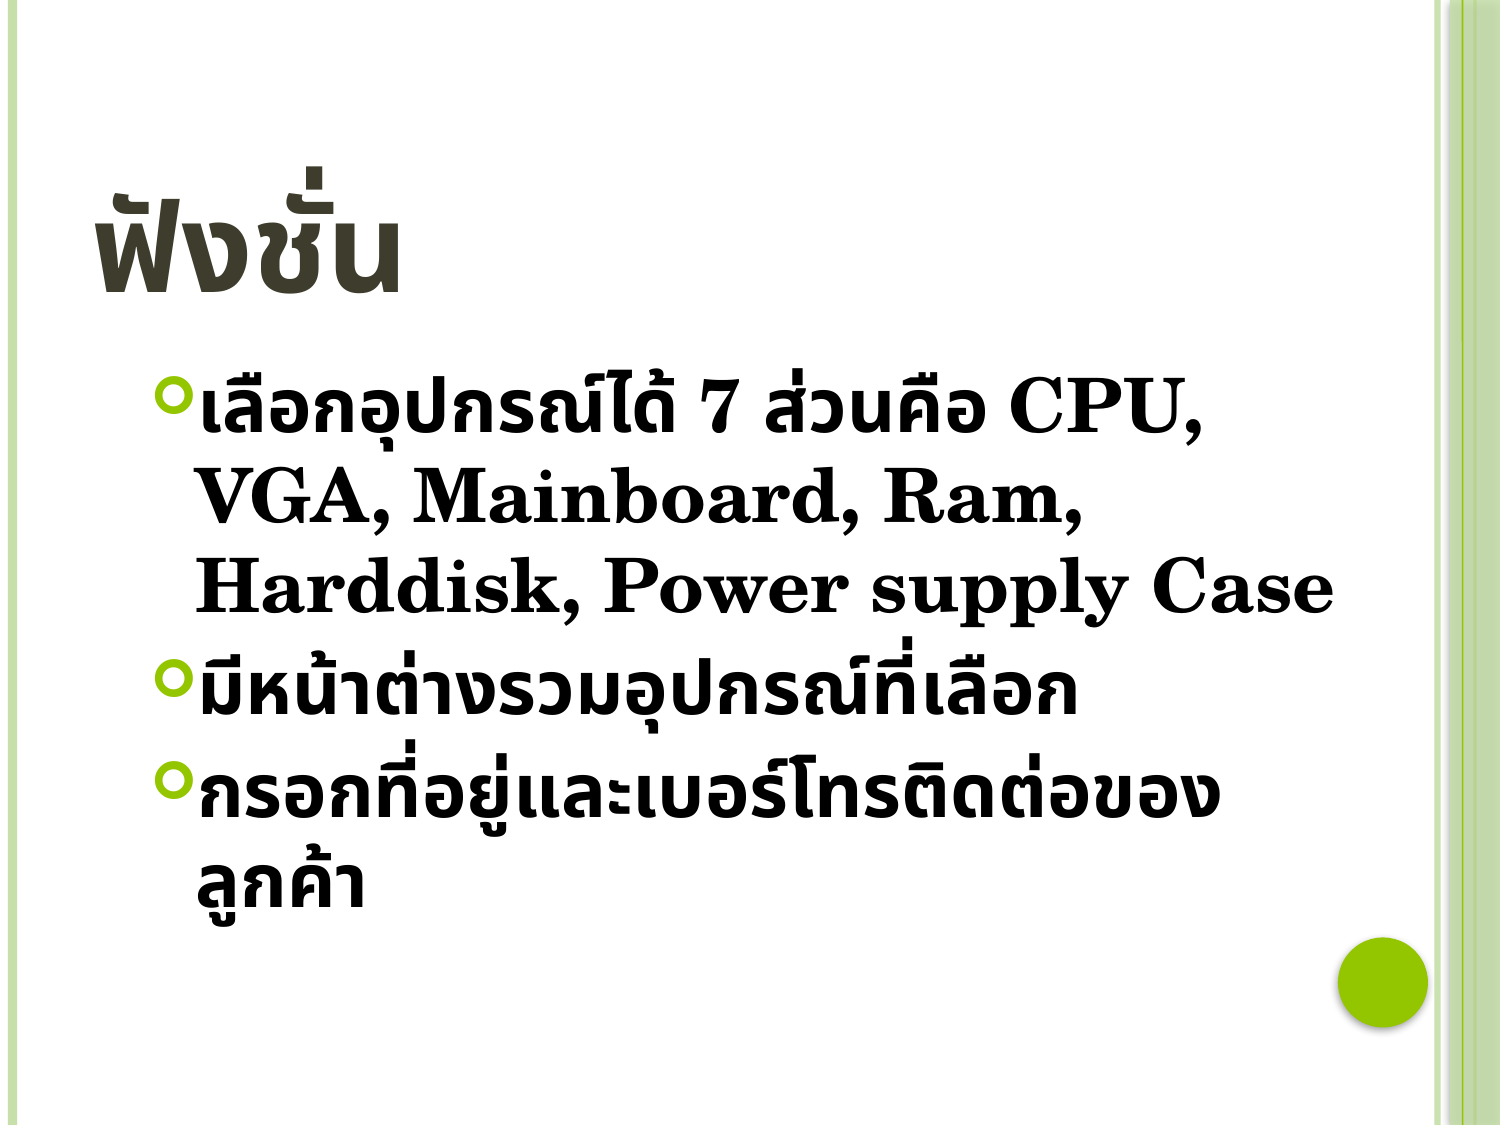

# ฟังชั่น
เลือกอุปกรณ์ได้ 7 ส่วนคือ CPU, VGA, Mainboard, Ram, Harddisk, Power supply Case
มีหน้าต่างรวมอุปกรณ์ที่เลือก
กรอกที่อยู่และเบอร์โทรติดต่อของลูกค้า